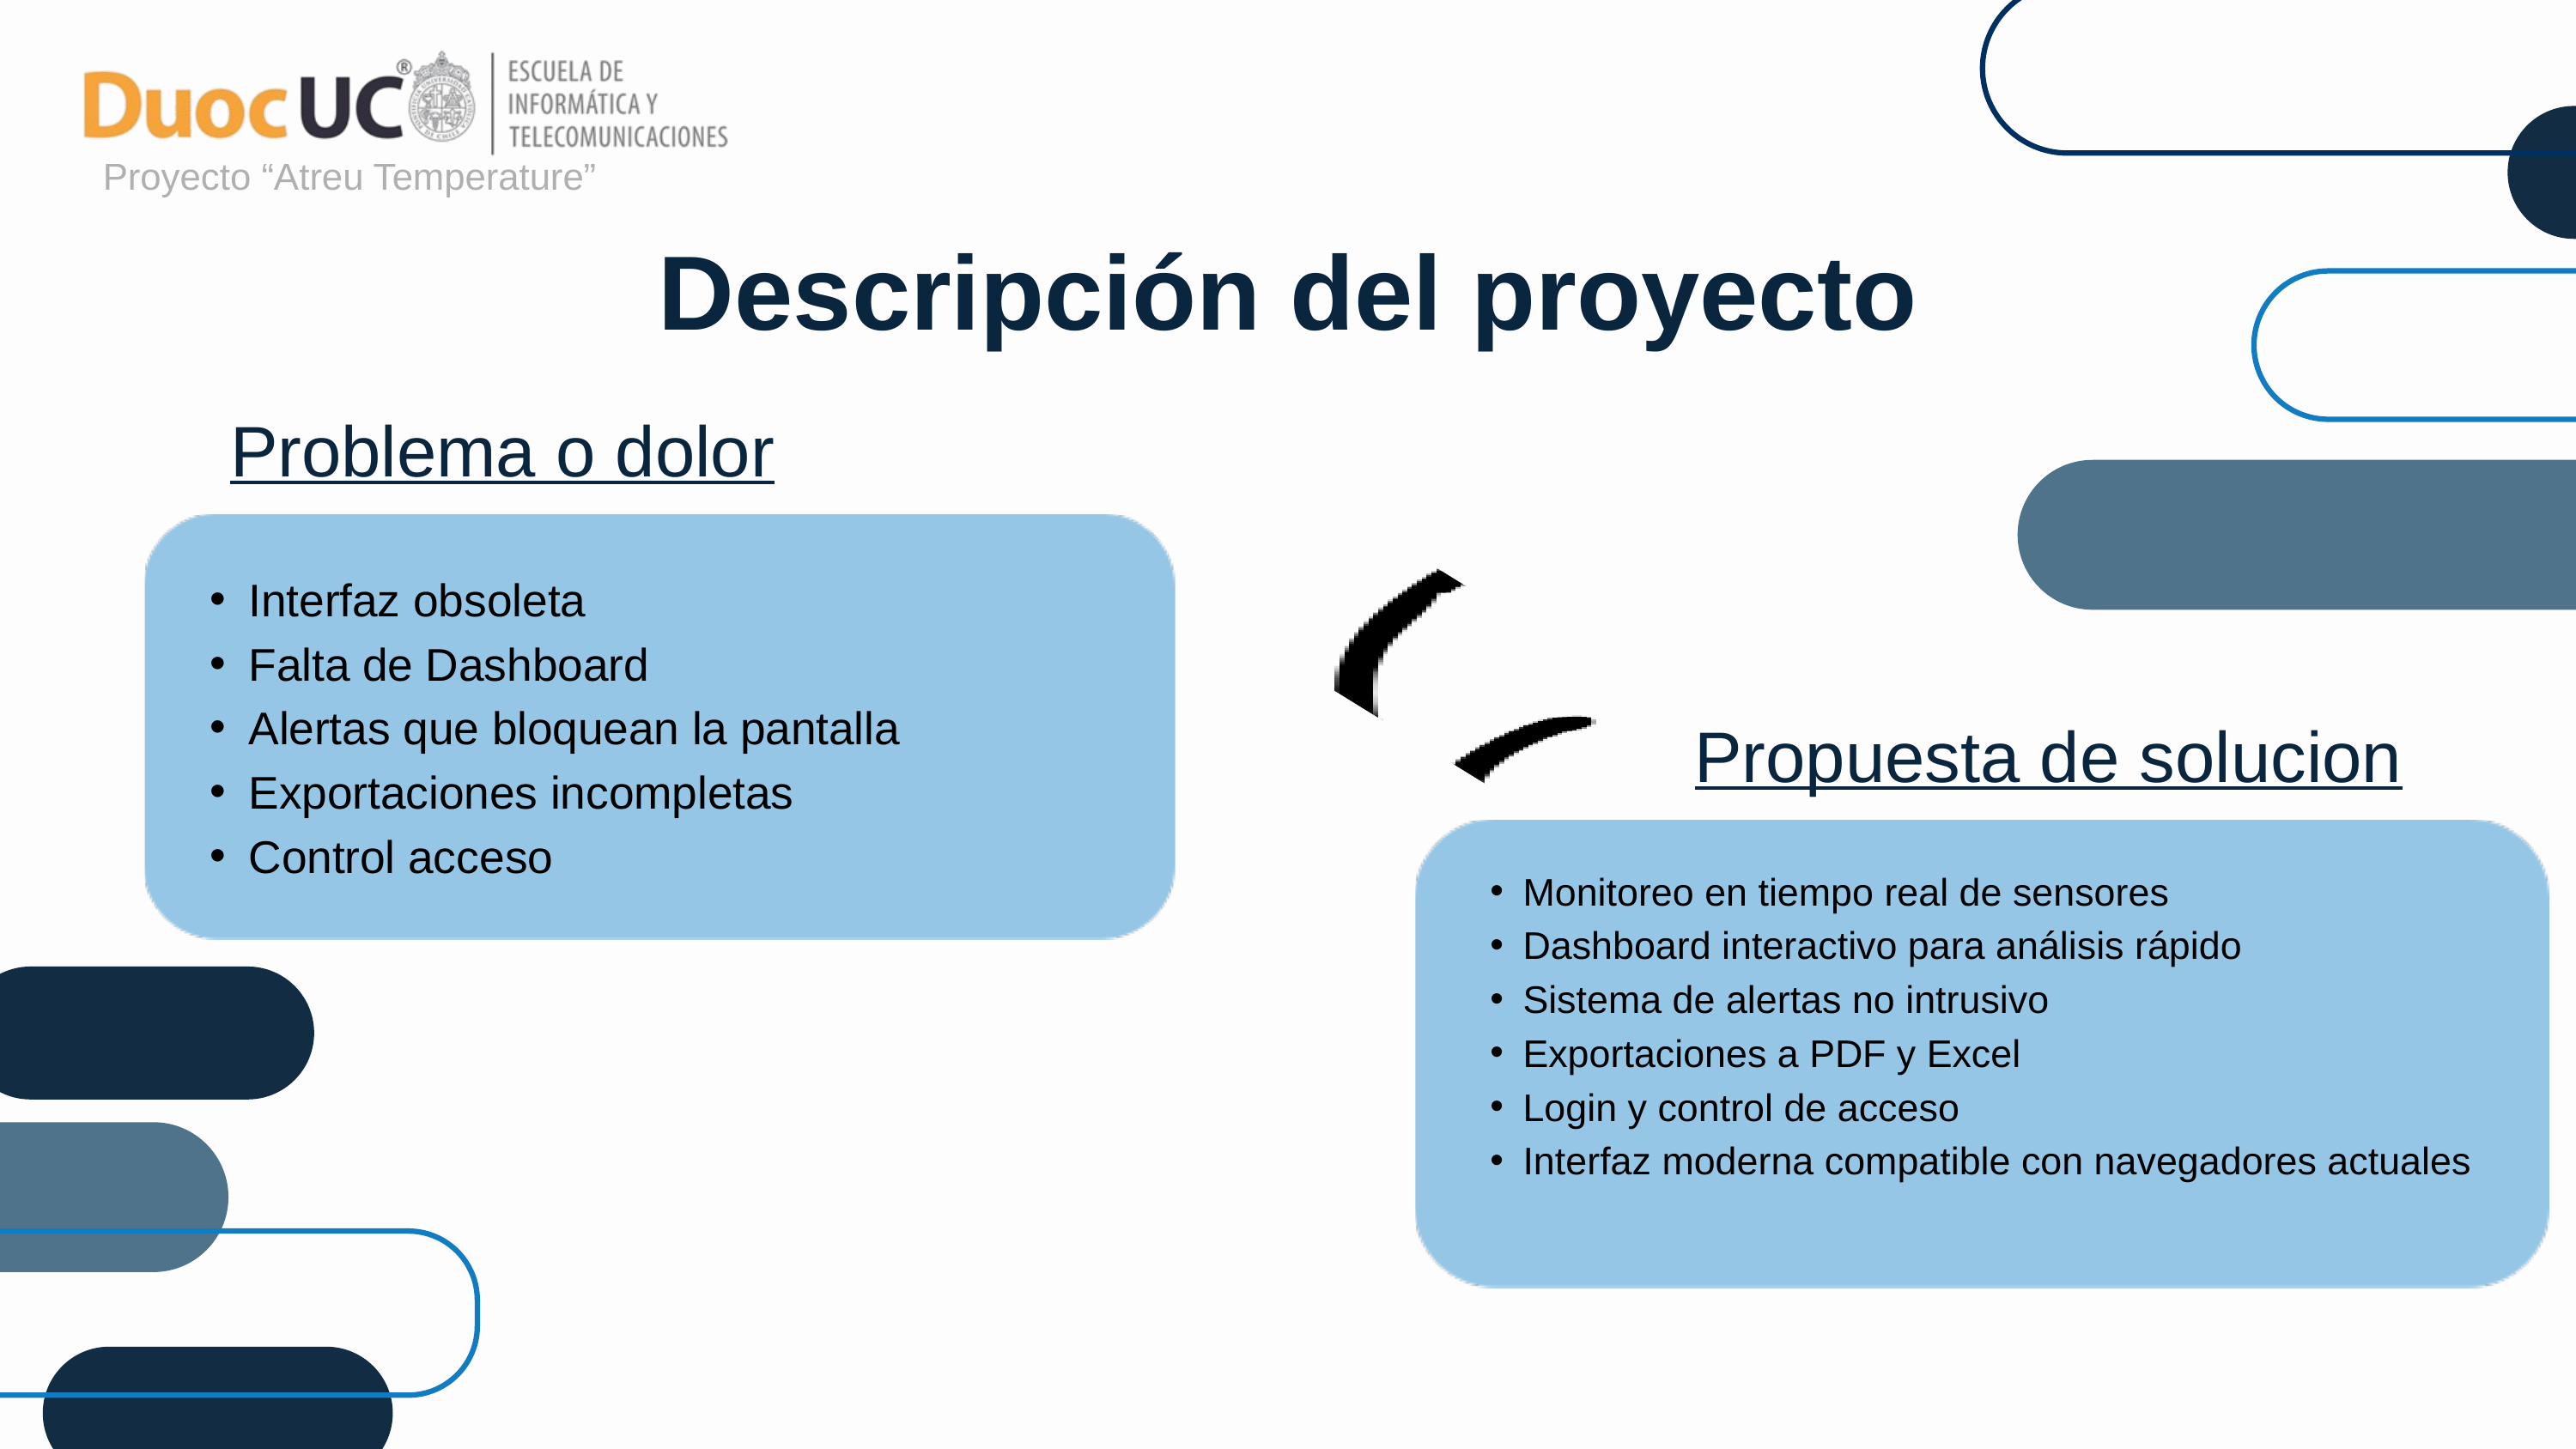

Proyecto “Atreu Temperature”

Descripción del proyecto

Problema o dolor

Interfaz obsoleta
Falta de Dashboard
Alertas que bloquean la pantalla
Exportaciones incompletas
Control acceso
Propuesta de solucion

Monitoreo en tiempo real de sensores
Dashboard interactivo para análisis rápido
Sistema de alertas no intrusivo
Exportaciones a PDF y Excel
Login y control de acceso
Interfaz moderna compatible con navegadores actuales